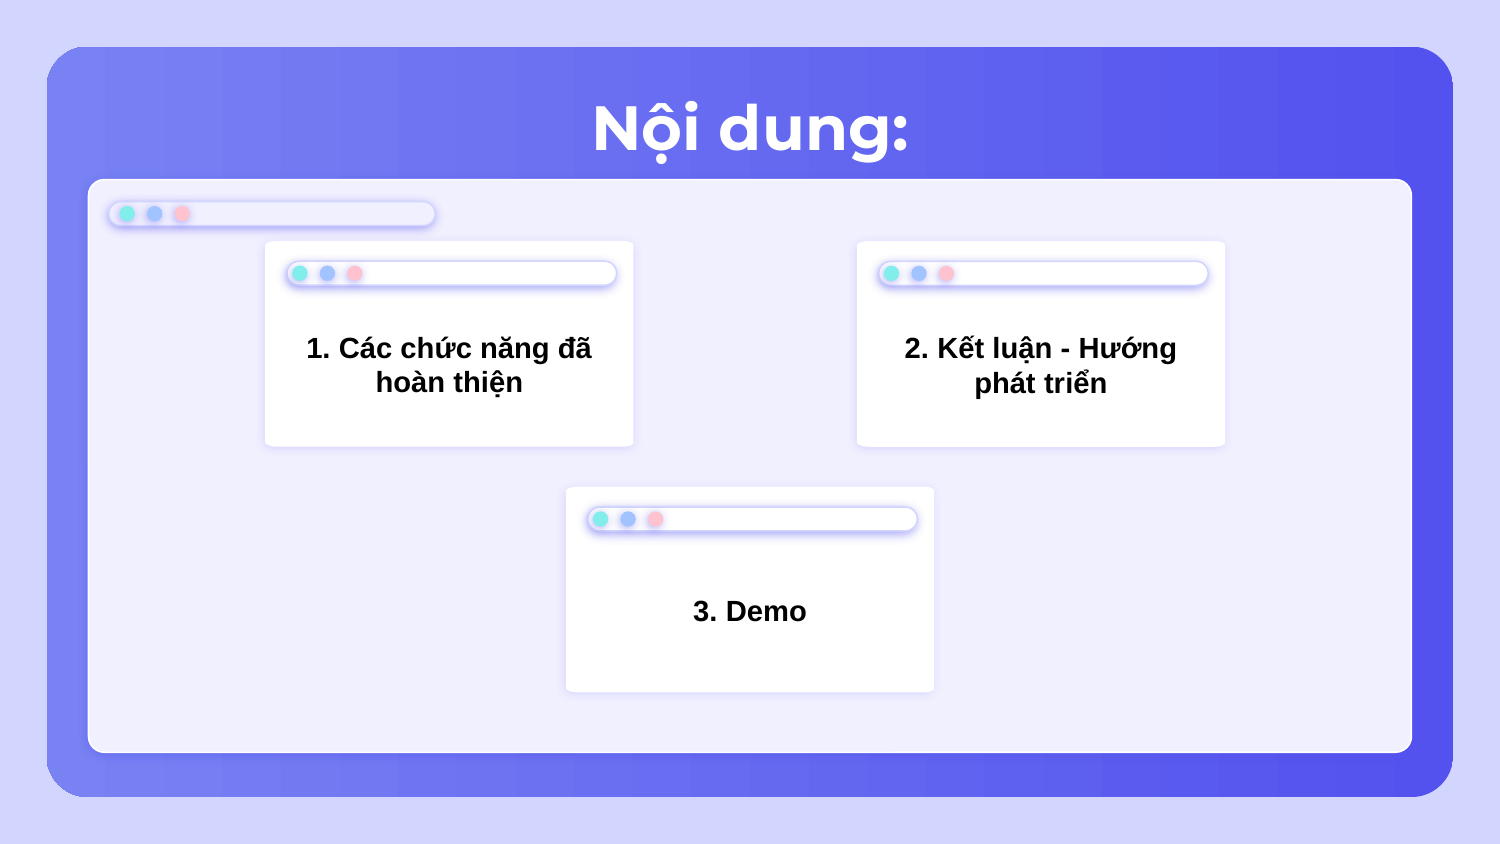

# Nội dung:

1. Các chức năng đã hoàn thiện

2. Kết luận - Hướng phát triển

3. Demo